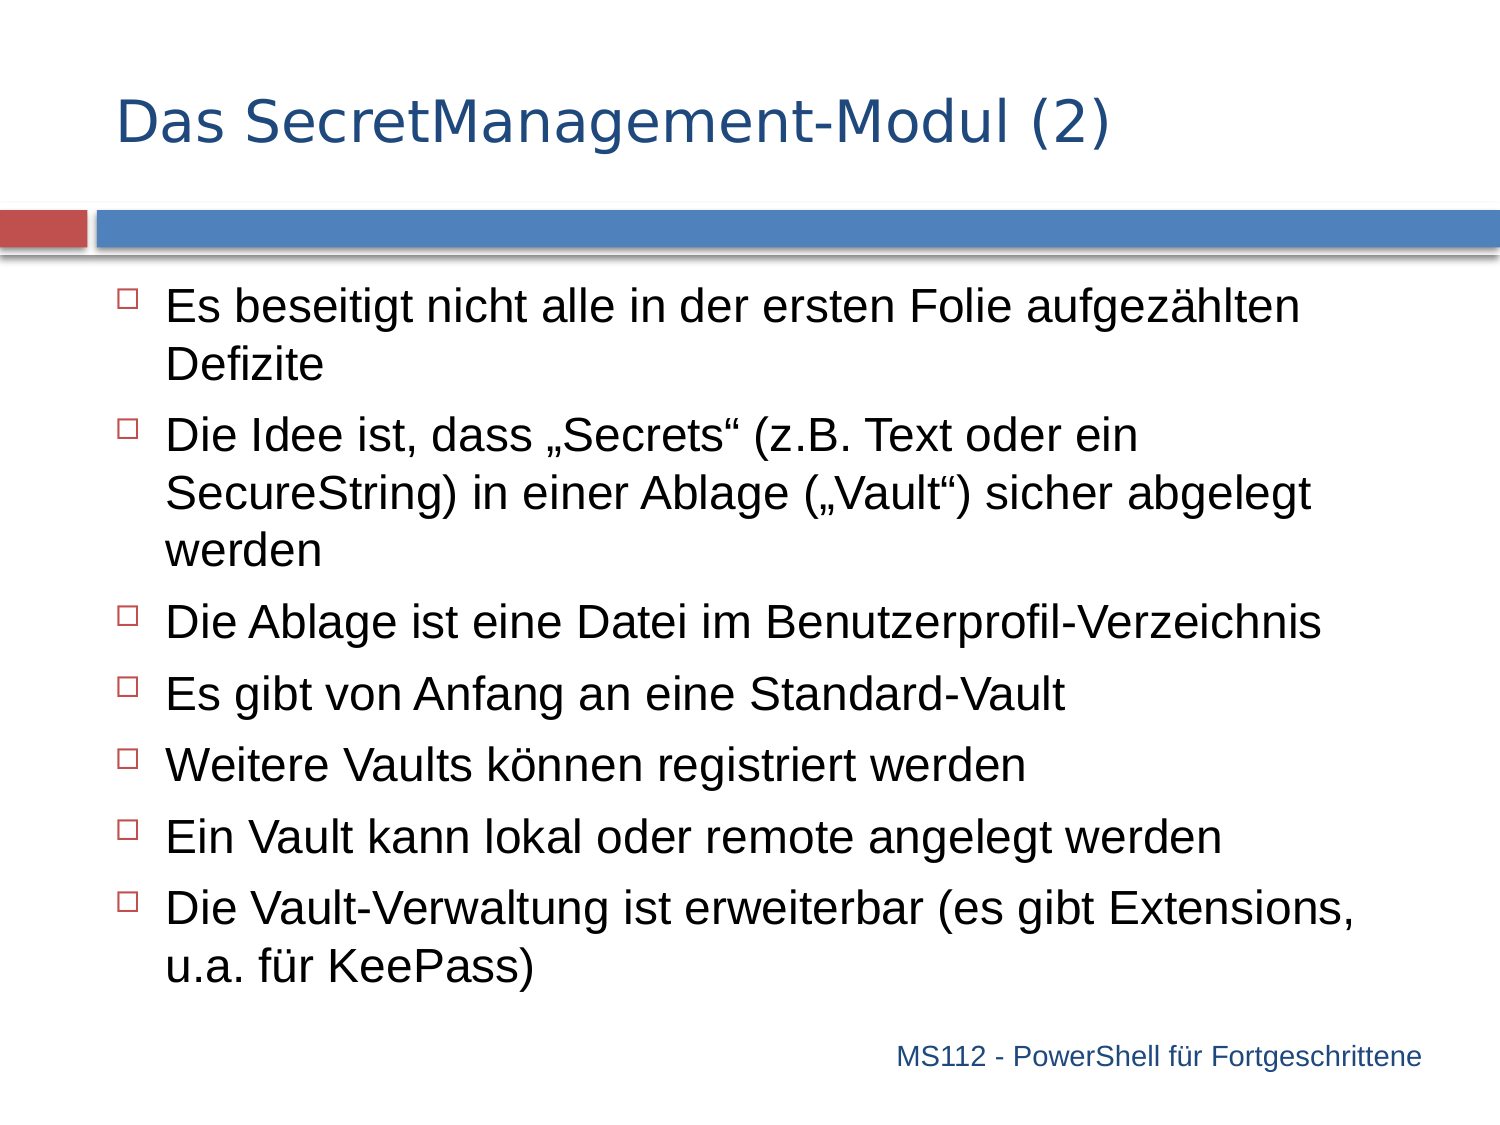

# Das SecretManagement-Modul (2)
Es beseitigt nicht alle in der ersten Folie aufgezählten Defizite
Die Idee ist, dass „Secrets“ (z.B. Text oder ein SecureString) in einer Ablage („Vault“) sicher abgelegt werden
Die Ablage ist eine Datei im Benutzerprofil-Verzeichnis
Es gibt von Anfang an eine Standard-Vault
Weitere Vaults können registriert werden
Ein Vault kann lokal oder remote angelegt werden
Die Vault-Verwaltung ist erweiterbar (es gibt Extensions, u.a. für KeePass)
MS112 - PowerShell für Fortgeschrittene